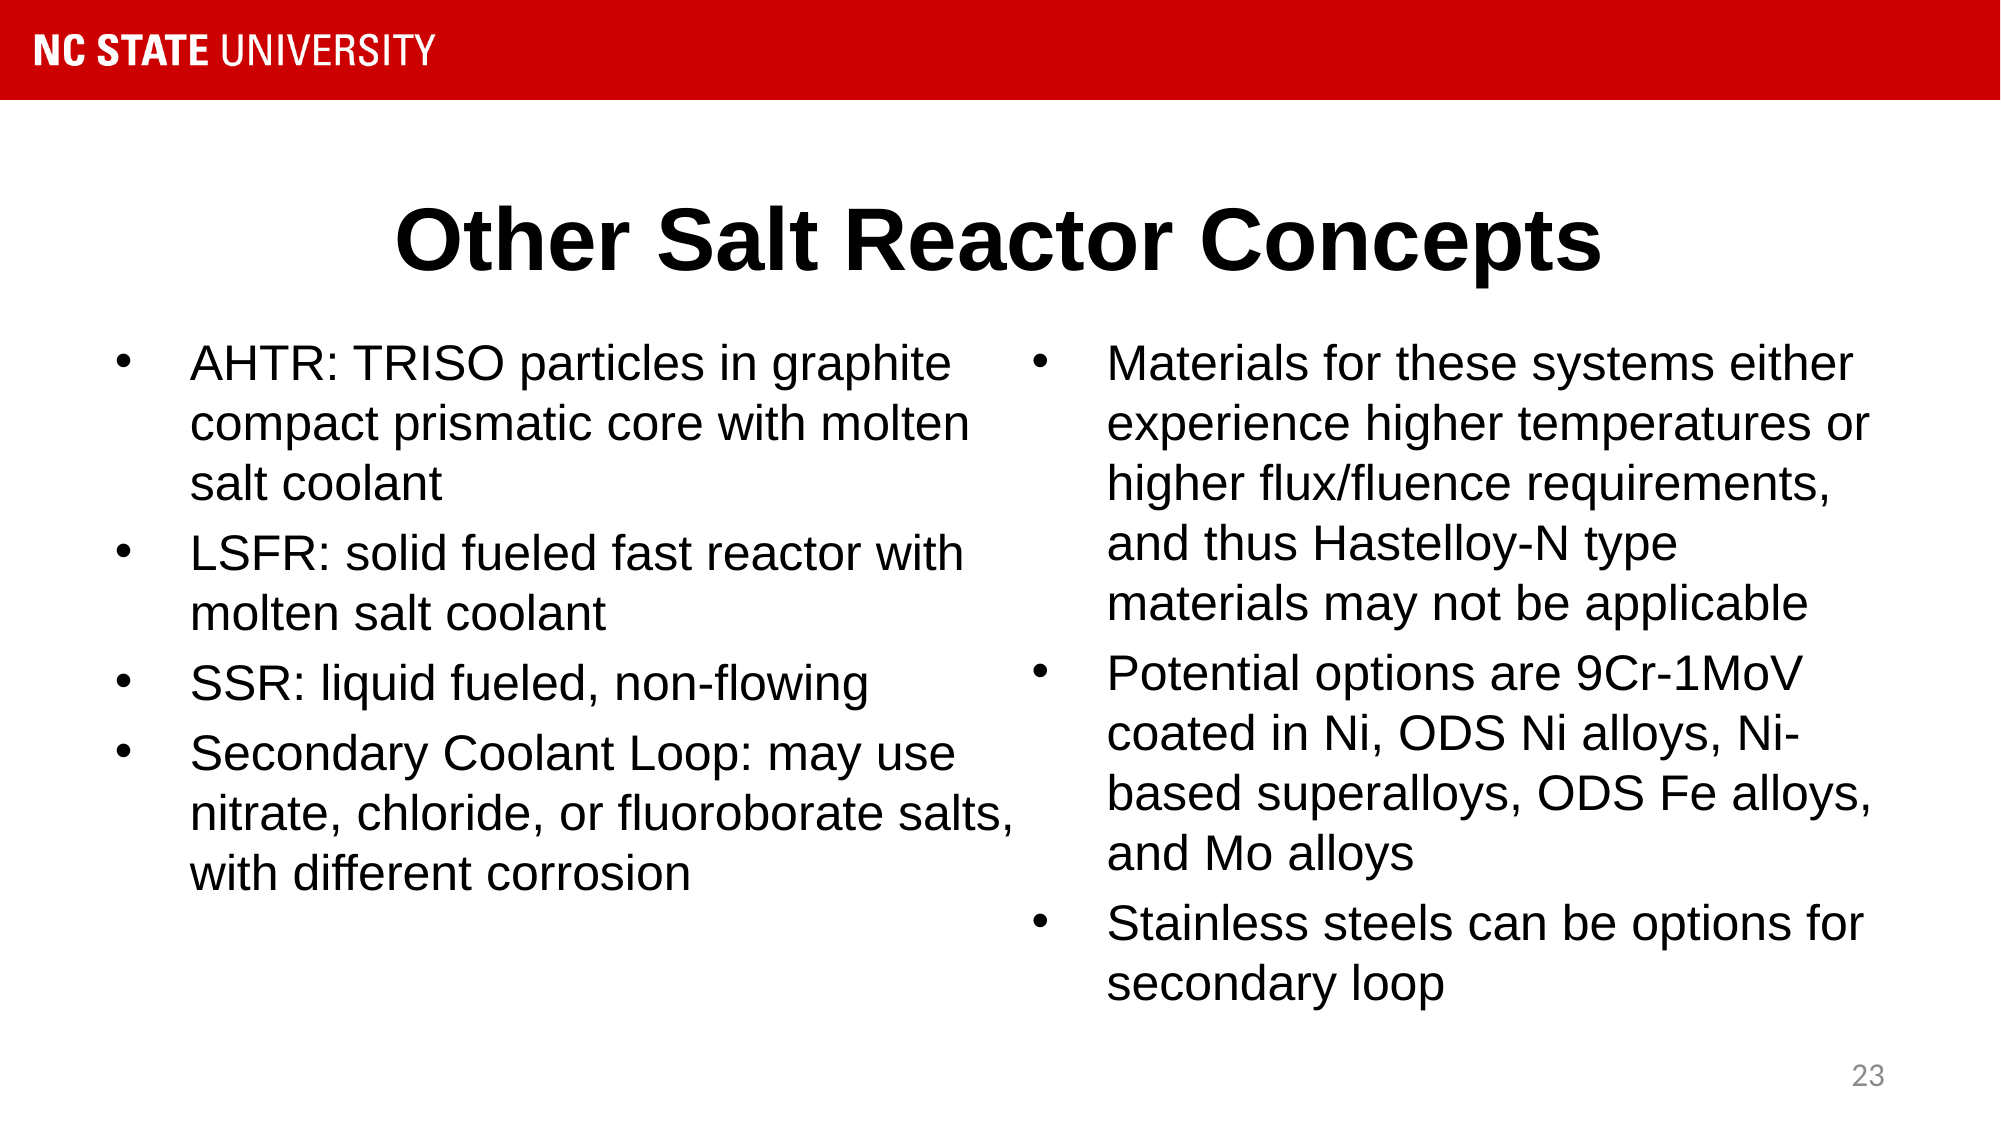

# Other Salt Reactor Concepts
AHTR: TRISO particles in graphite compact prismatic core with molten salt coolant
LSFR: solid fueled fast reactor with molten salt coolant
SSR: liquid fueled, non-flowing
Secondary Coolant Loop: may use nitrate, chloride, or fluoroborate salts, with different corrosion
Materials for these systems either experience higher temperatures or higher flux/fluence requirements, and thus Hastelloy-N type materials may not be applicable
Potential options are 9Cr-1MoV coated in Ni, ODS Ni alloys, Ni-based superalloys, ODS Fe alloys, and Mo alloys
Stainless steels can be options for secondary loop

23